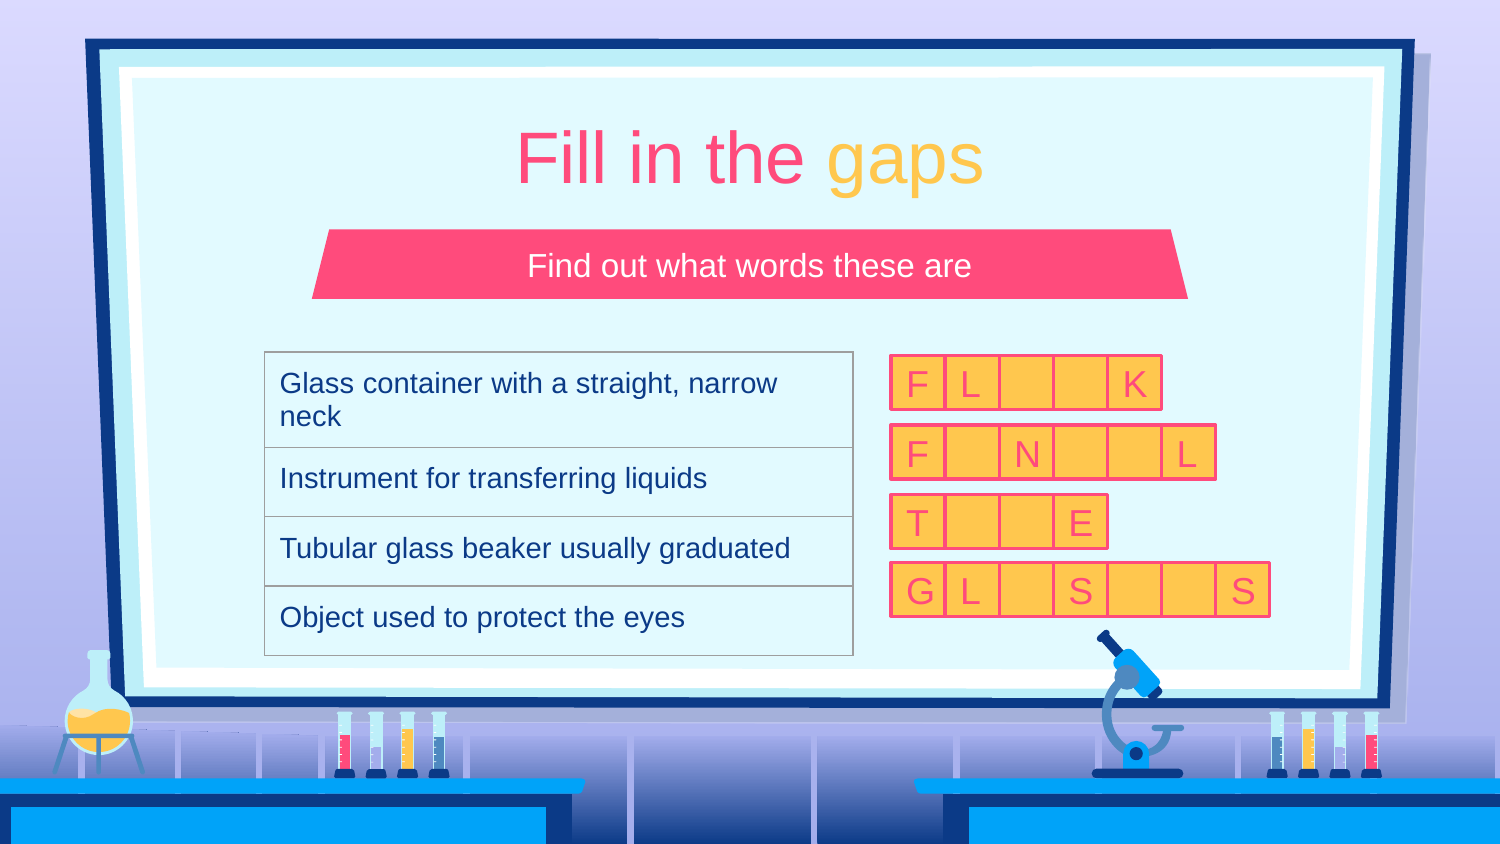

# Fill in the gaps
Find out what words these are
| Glass container with a straight, narrow neck |
| --- |
| Instrument for transferring liquids |
| Tubular glass beaker usually graduated |
| Object used to protect the eyes |
F
L

K
F

N

L
T

E
G
L

S

S